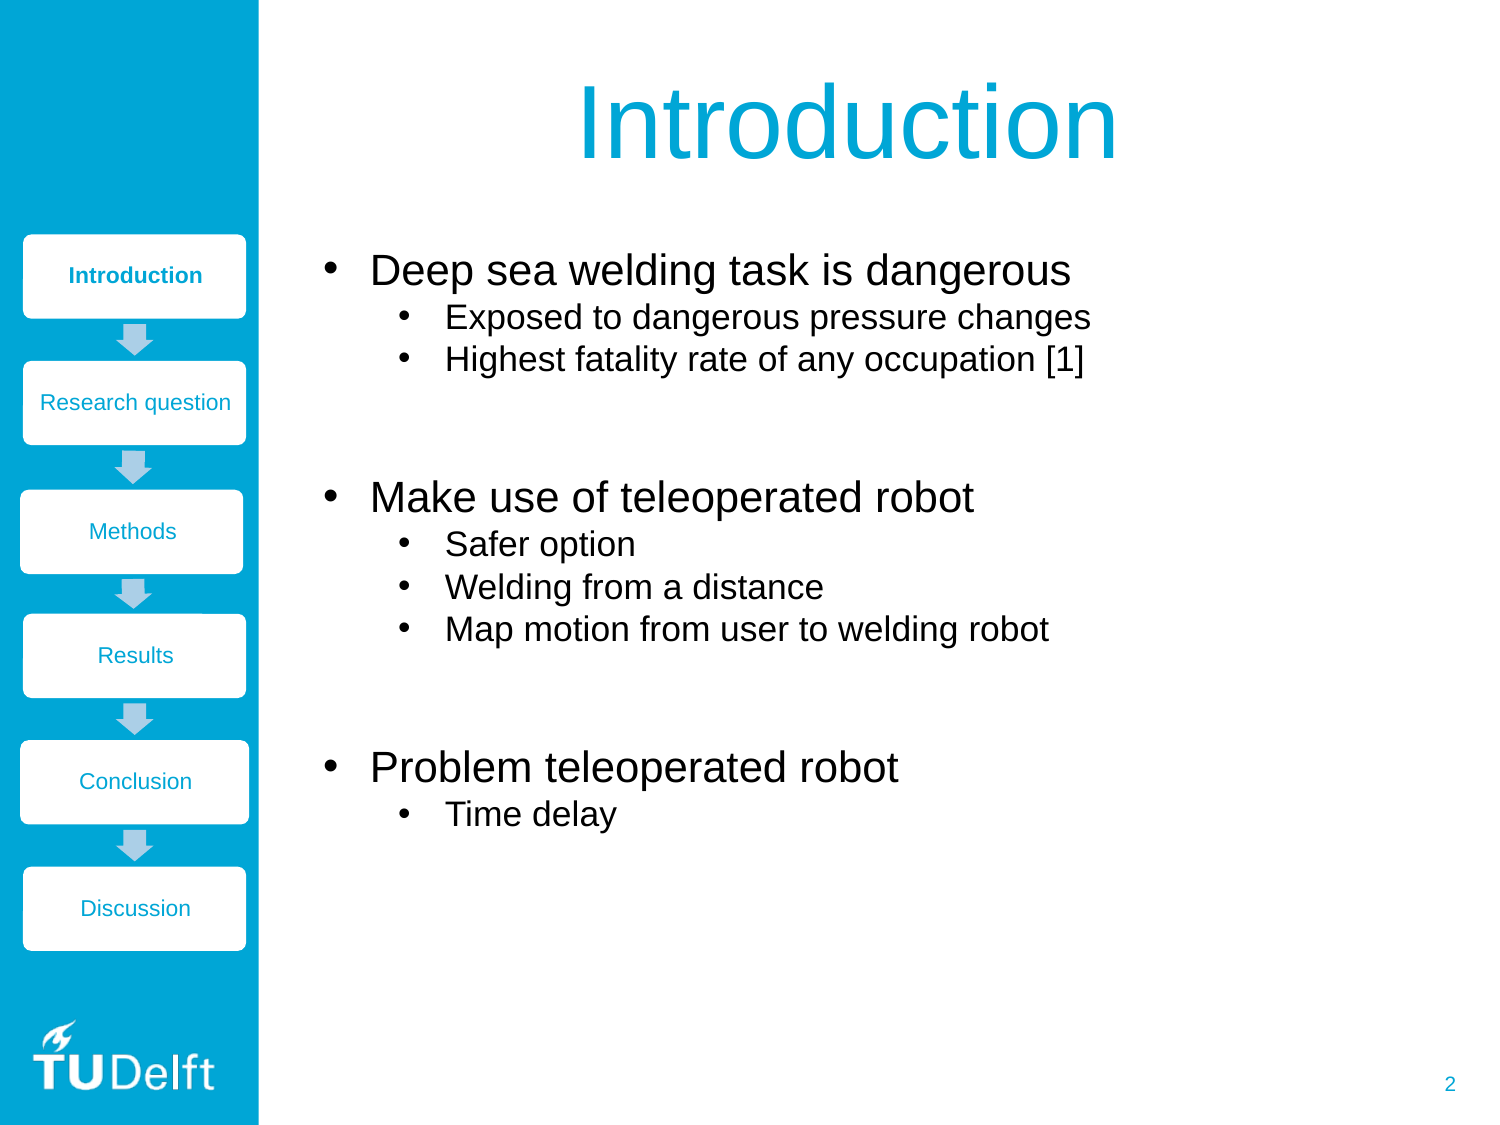

Introduction
Introduction

Research question

Methods

Results

Conclusion

Discussion
Deep sea welding task is dangerous
Exposed to dangerous pressure changes
Highest fatality rate of any occupation [1]

Make use of teleoperated robot
Safer option
Welding from a distance
Map motion from user to welding robot

Problem teleoperated robot
Time delay